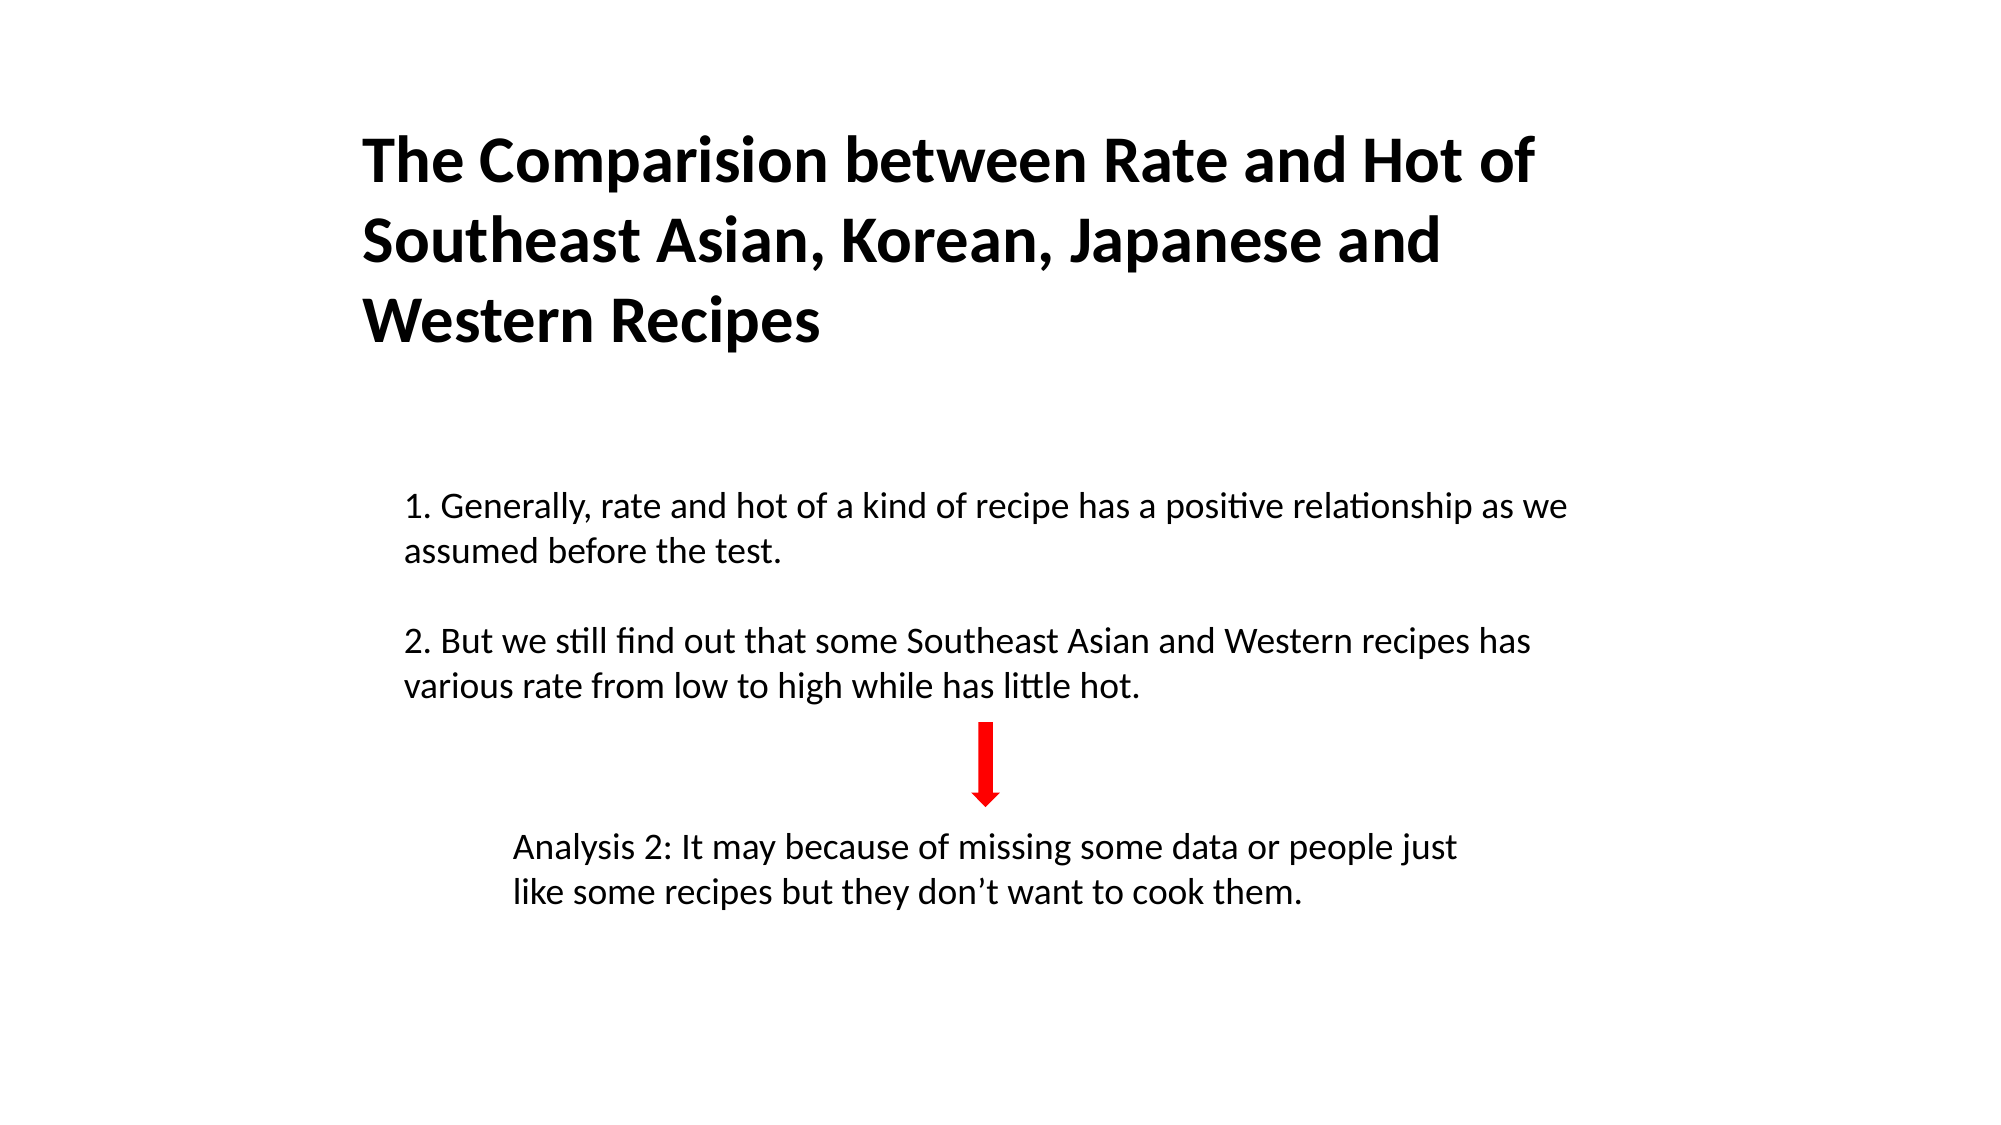

The Comparision between Rate and Hot of Southeast Asian, Korean, Japanese and Western Recipes
1. Generally, rate and hot of a kind of recipe has a positive relationship as we assumed before the test.

2. But we still find out that some Southeast Asian and Western recipes has various rate from low to high while has little hot.

Analysis 2: It may because of missing some data or people just like some recipes but they don’t want to cook them.